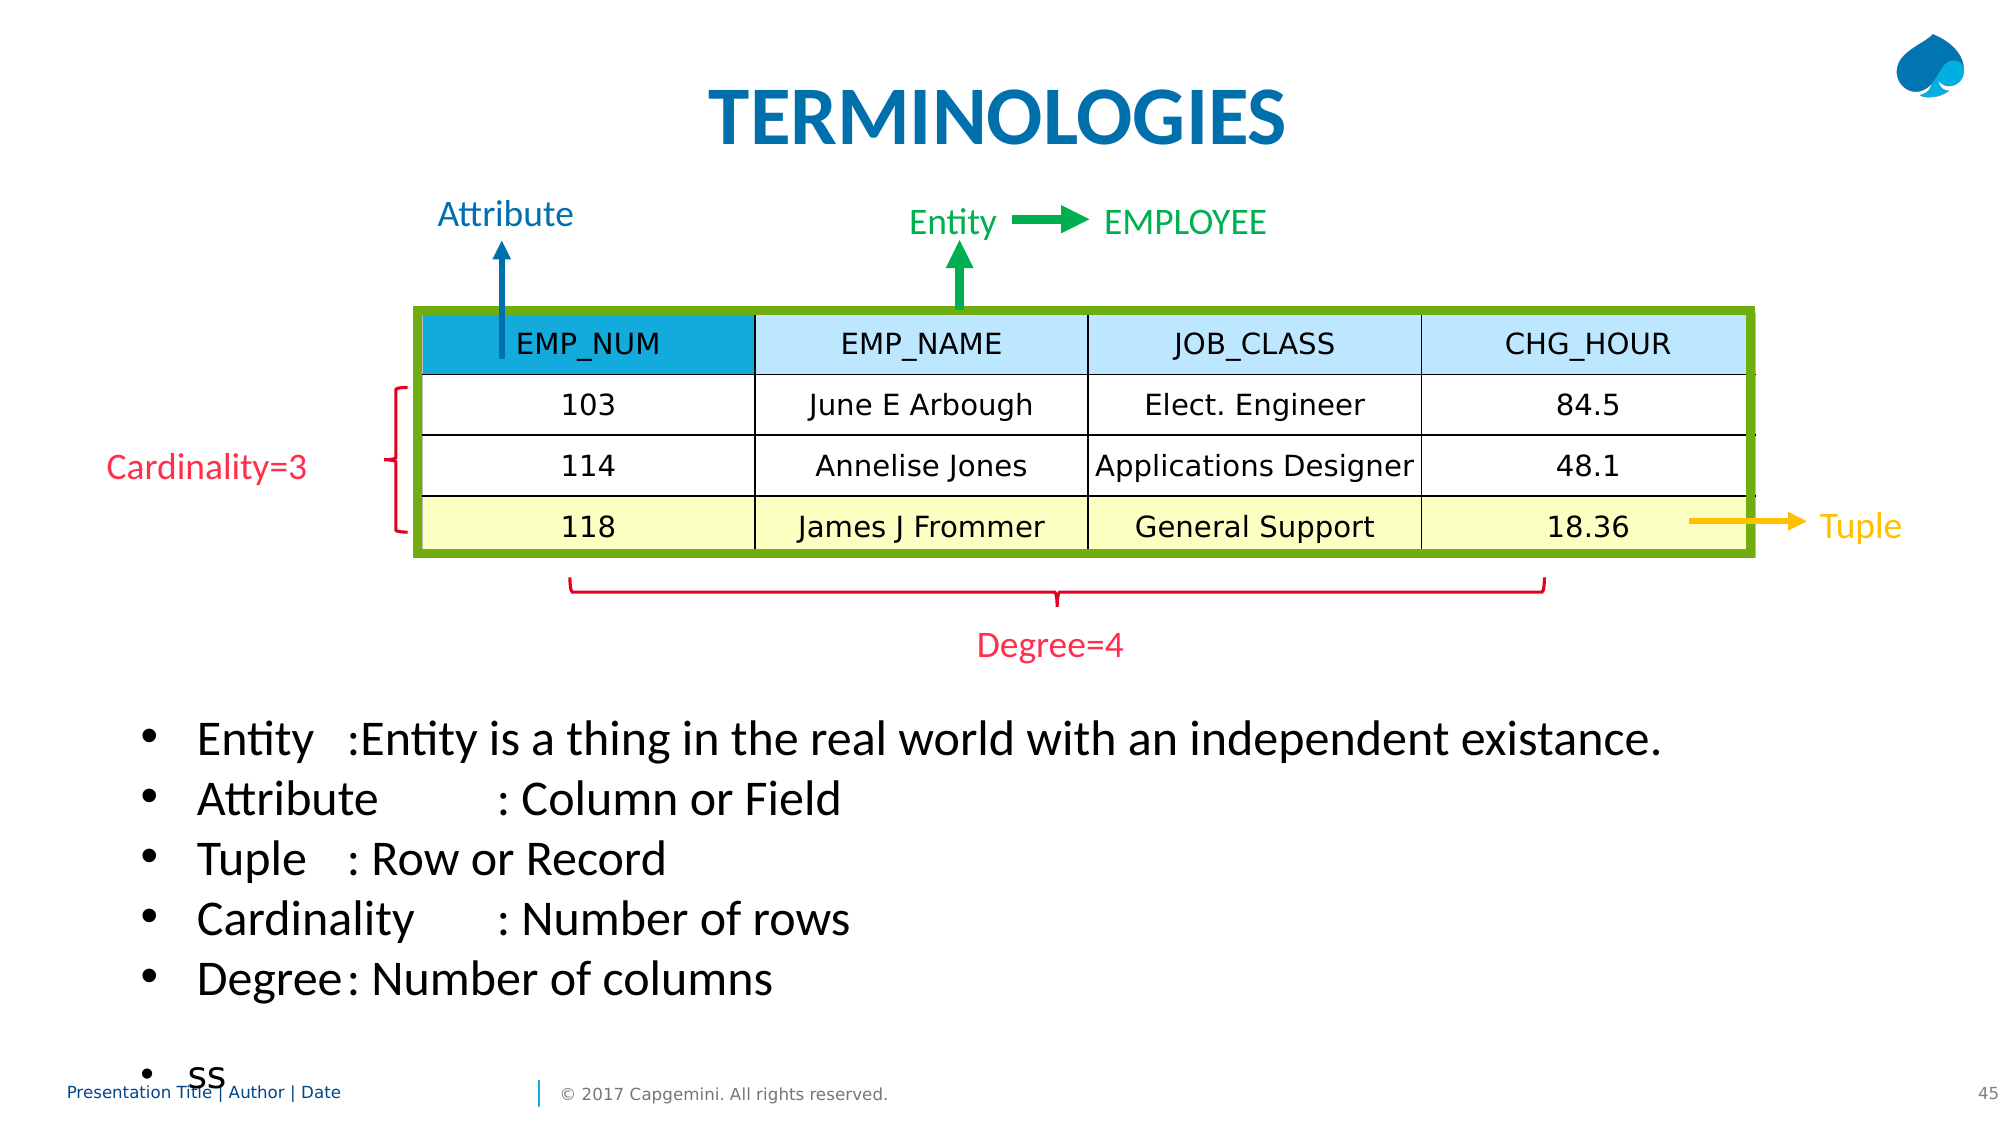

TERMINOLOGIES

Attribute
Entity
EMPLOYEE

| EMP\_NUM | EMP\_NAME | JOB\_CLASS | CHG\_HOUR |
| --- | --- | --- | --- |
| 103 | June E Arbough | Elect. Engineer | 84.5 |
| 114 | Annelise Jones | Applications Designer | 48.1 |
| 118 | James J Frommer | General Support | 18.36 |

Cardinality=3
Tuple
Degree=4
Entity	:Entity is a thing in the real world with an independent existance.
Attribute	: Column or Field
Tuple	: Row or Record
Cardinality	: Number of rows
Degree	: Number of columns

ss